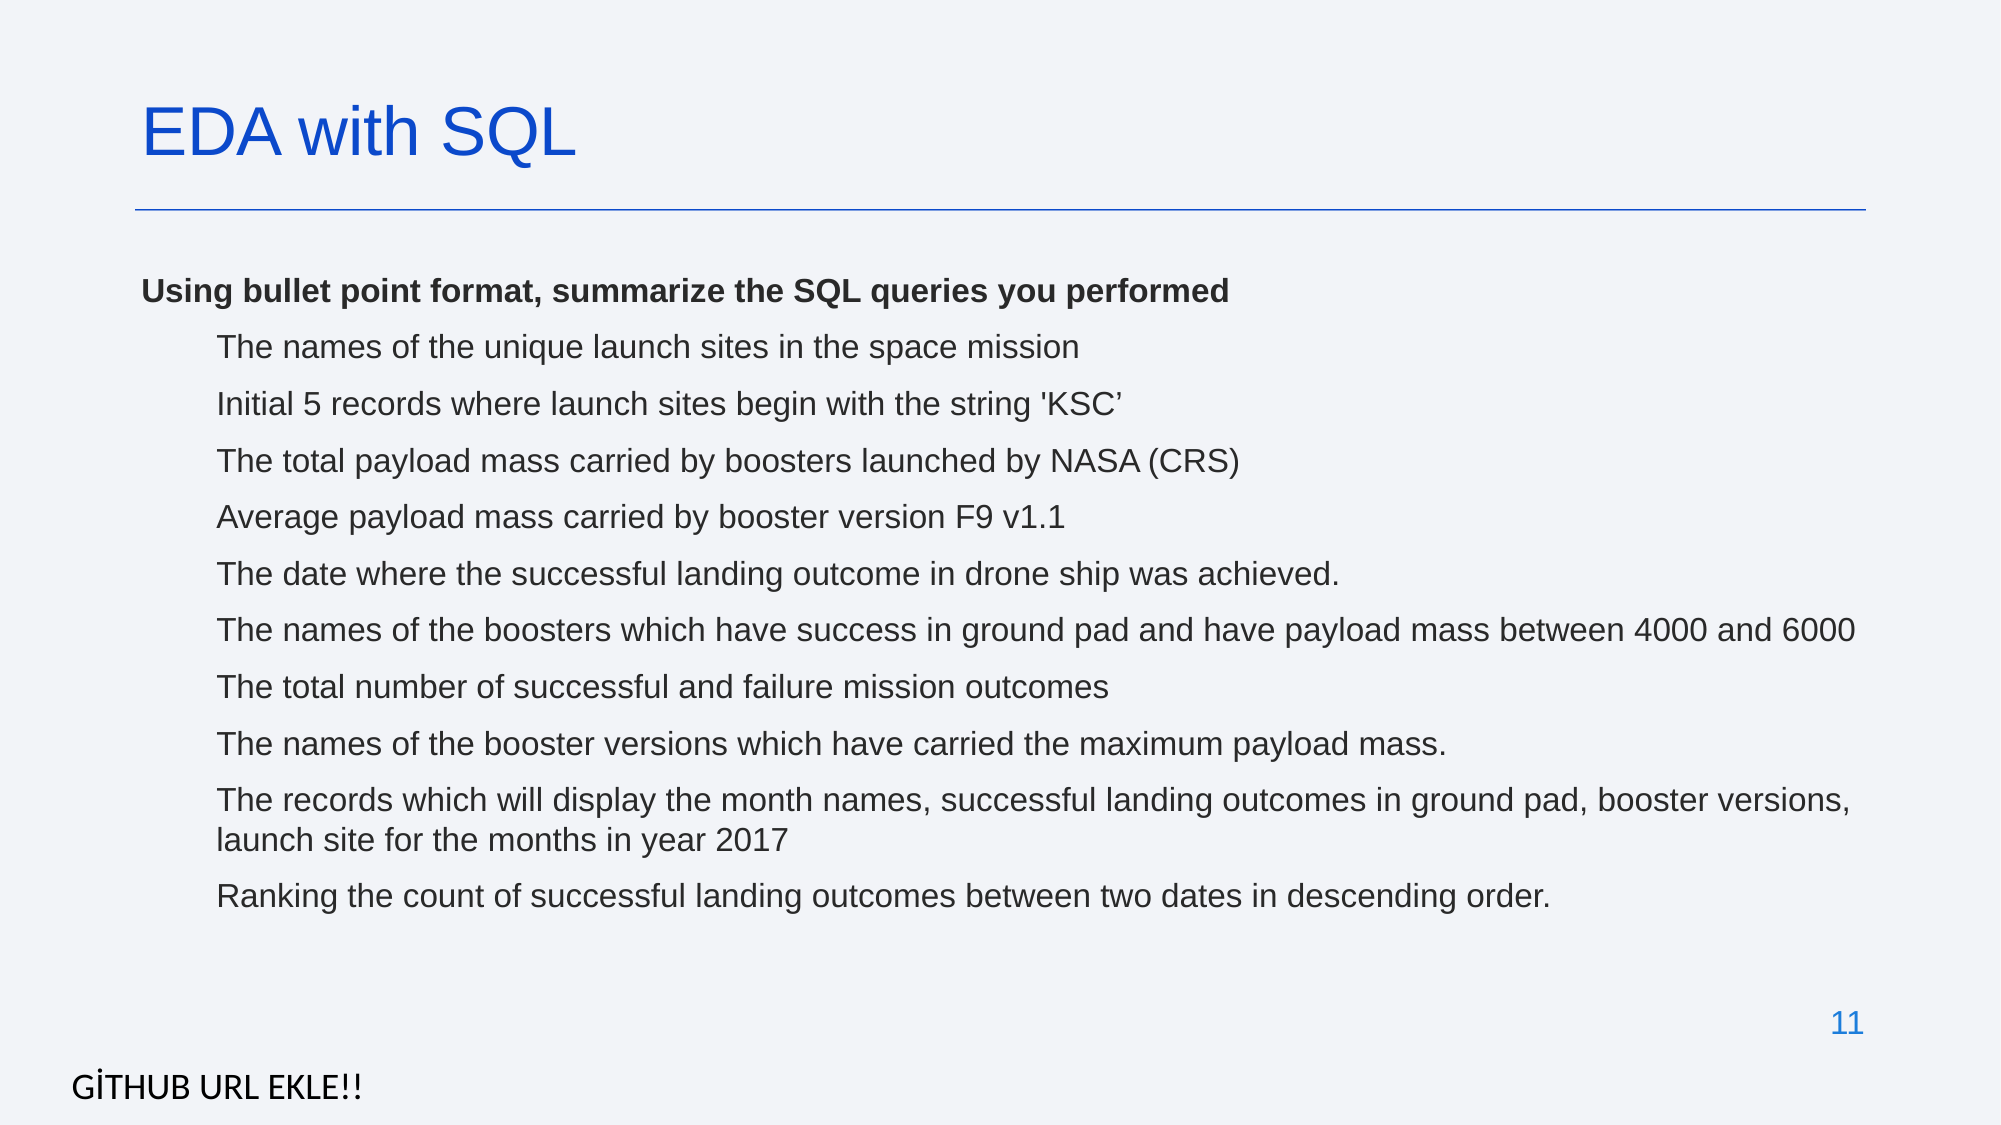

EDA with SQL
Using bullet point format, summarize the SQL queries you performed
The names of the unique launch sites in the space mission
Initial 5 records where launch sites begin with the string 'KSC’
The total payload mass carried by boosters launched by NASA (CRS)
Average payload mass carried by booster version F9 v1.1
The date where the successful landing outcome in drone ship was achieved.
The names of the boosters which have success in ground pad and have payload mass between 4000 and 6000
The total number of successful and failure mission outcomes
The names of the booster versions which have carried the maximum payload mass.
The records which will display the month names, successful landing outcomes in ground pad, booster versions, launch site for the months in year 2017
Ranking the count of successful landing outcomes between two dates in descending order.

11
GİTHUB URL EKLE!!